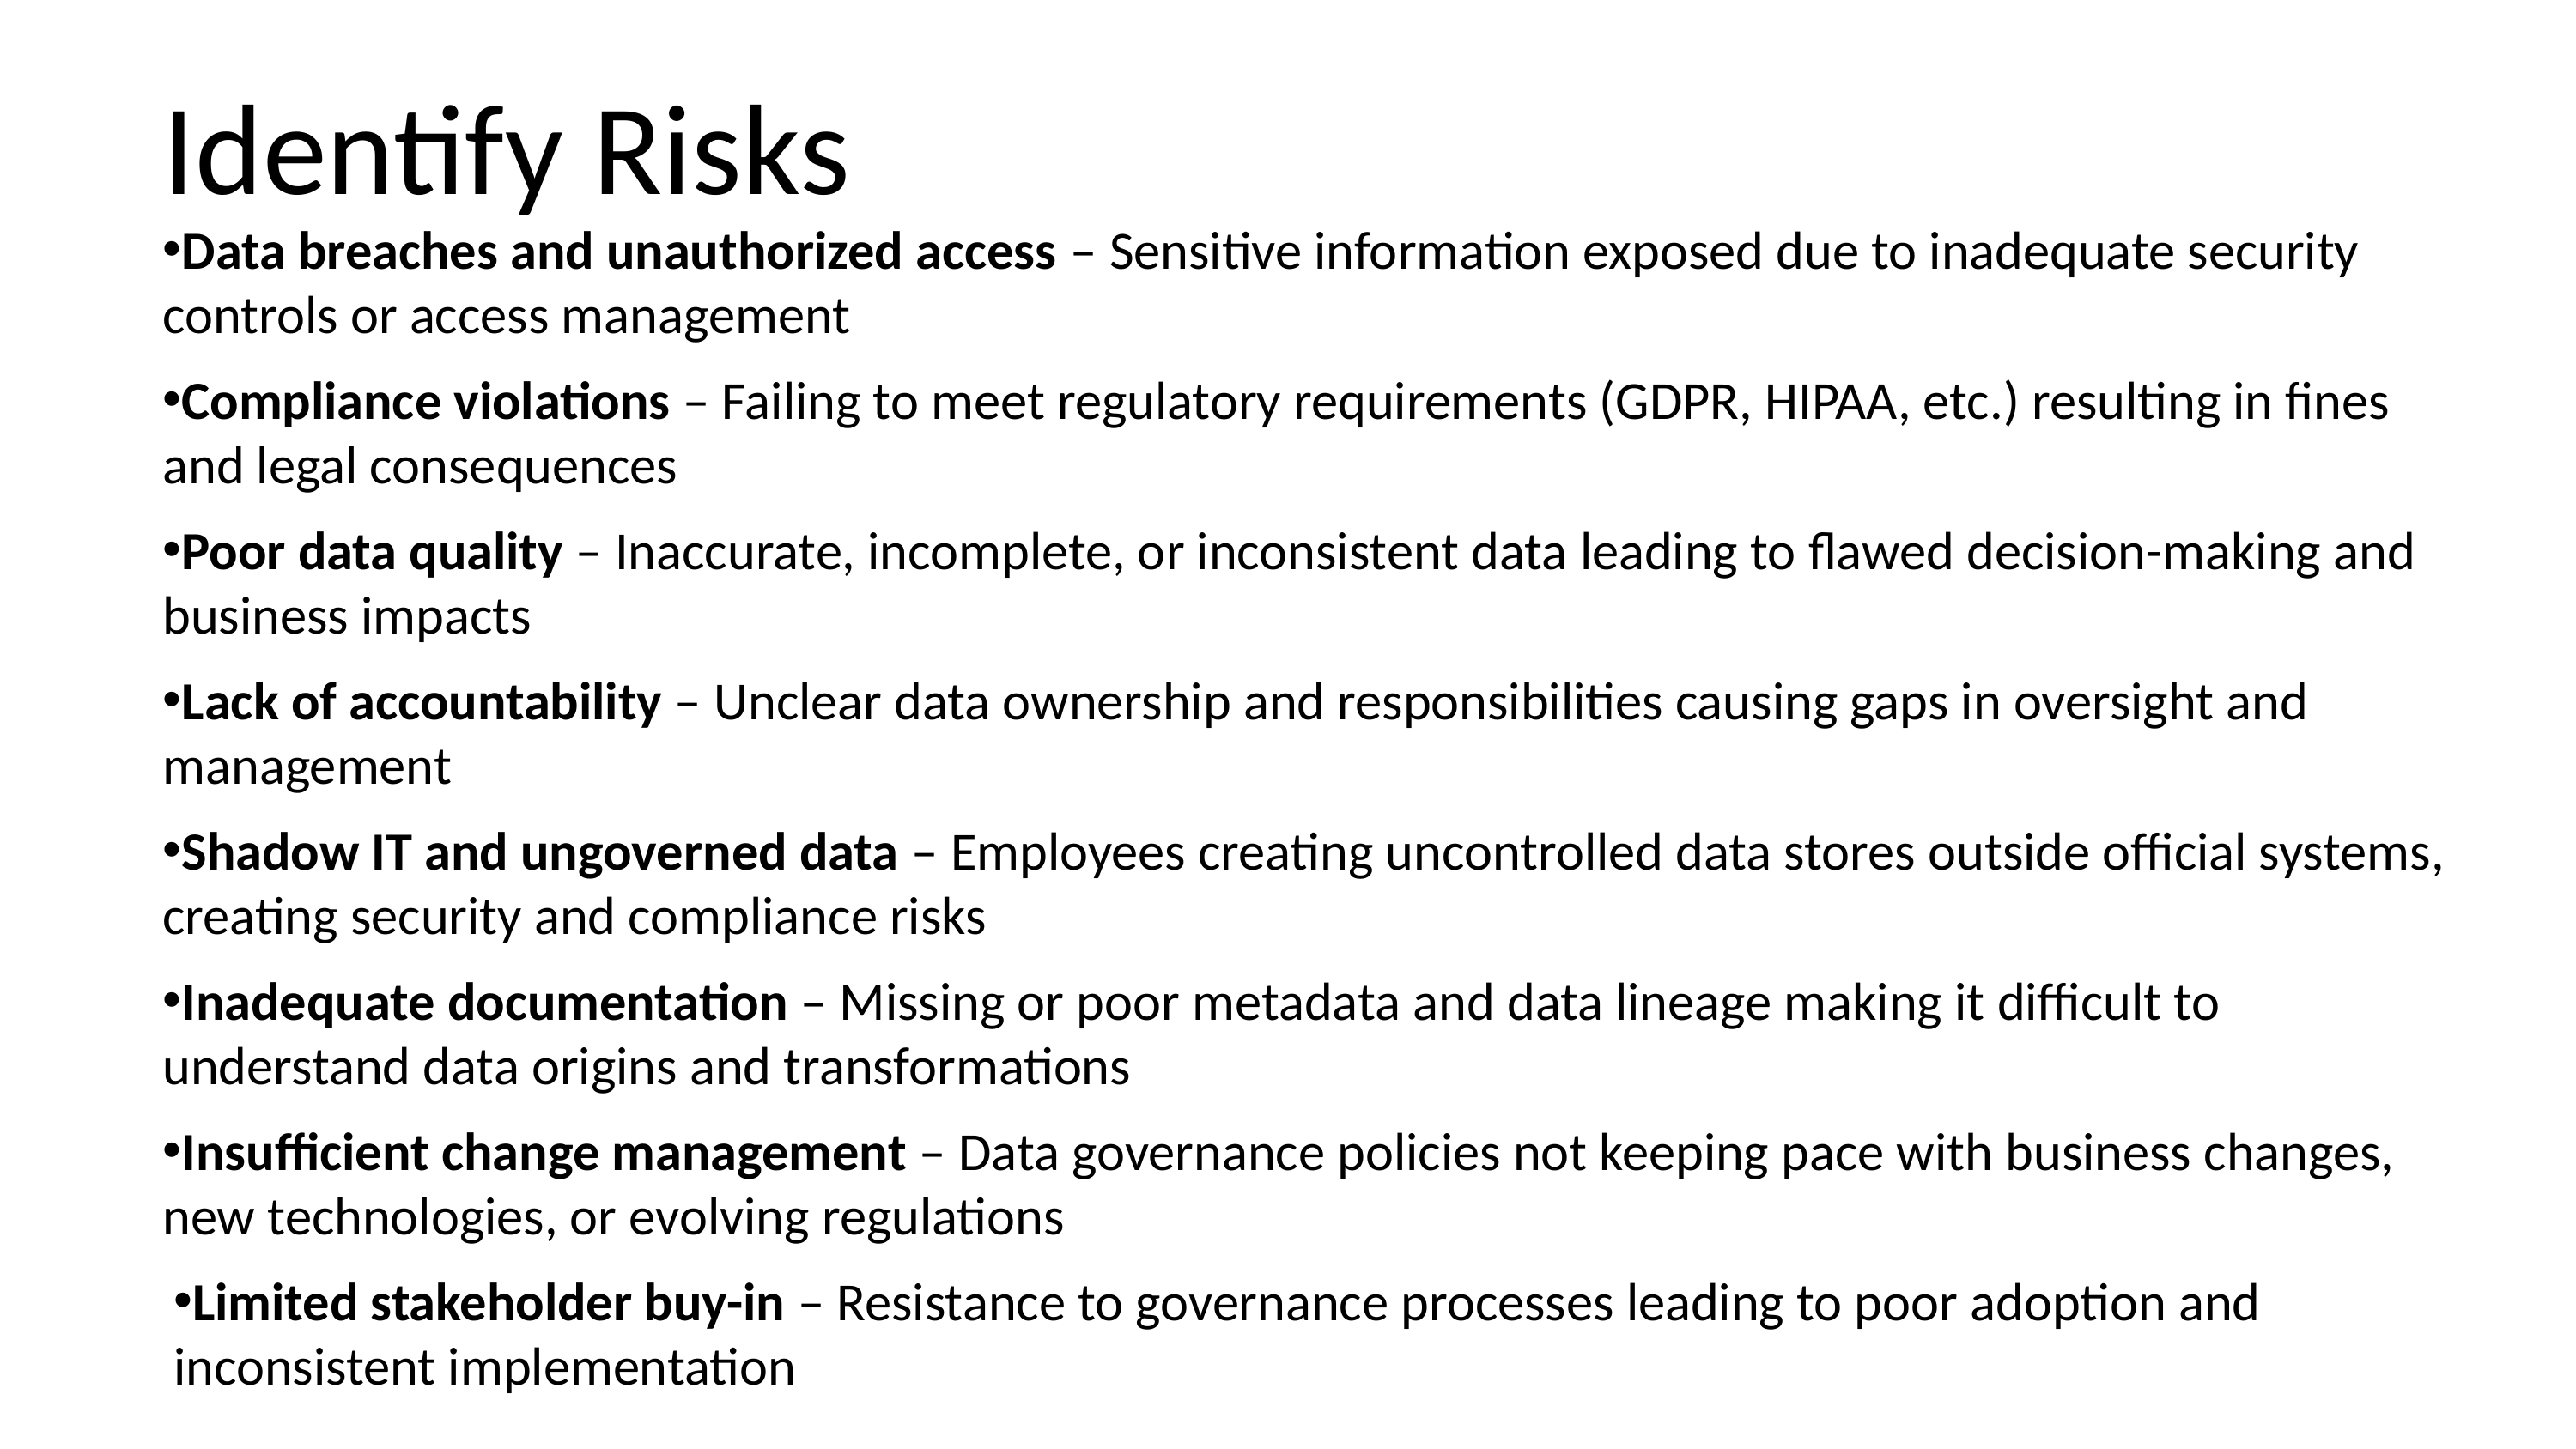

Identify Risks
Data breaches and unauthorized access – Sensitive information exposed due to inadequate security controls or access management
Compliance violations – Failing to meet regulatory requirements (GDPR, HIPAA, etc.) resulting in fines and legal consequences
Poor data quality – Inaccurate, incomplete, or inconsistent data leading to flawed decision-making and business impacts
Lack of accountability – Unclear data ownership and responsibilities causing gaps in oversight and management
Shadow IT and ungoverned data – Employees creating uncontrolled data stores outside official systems, creating security and compliance risks
Inadequate documentation – Missing or poor metadata and data lineage making it difficult to understand data origins and transformations
Insufficient change management – Data governance policies not keeping pace with business changes, new technologies, or evolving regulations
Limited stakeholder buy-in – Resistance to governance processes leading to poor adoption and inconsistent implementation